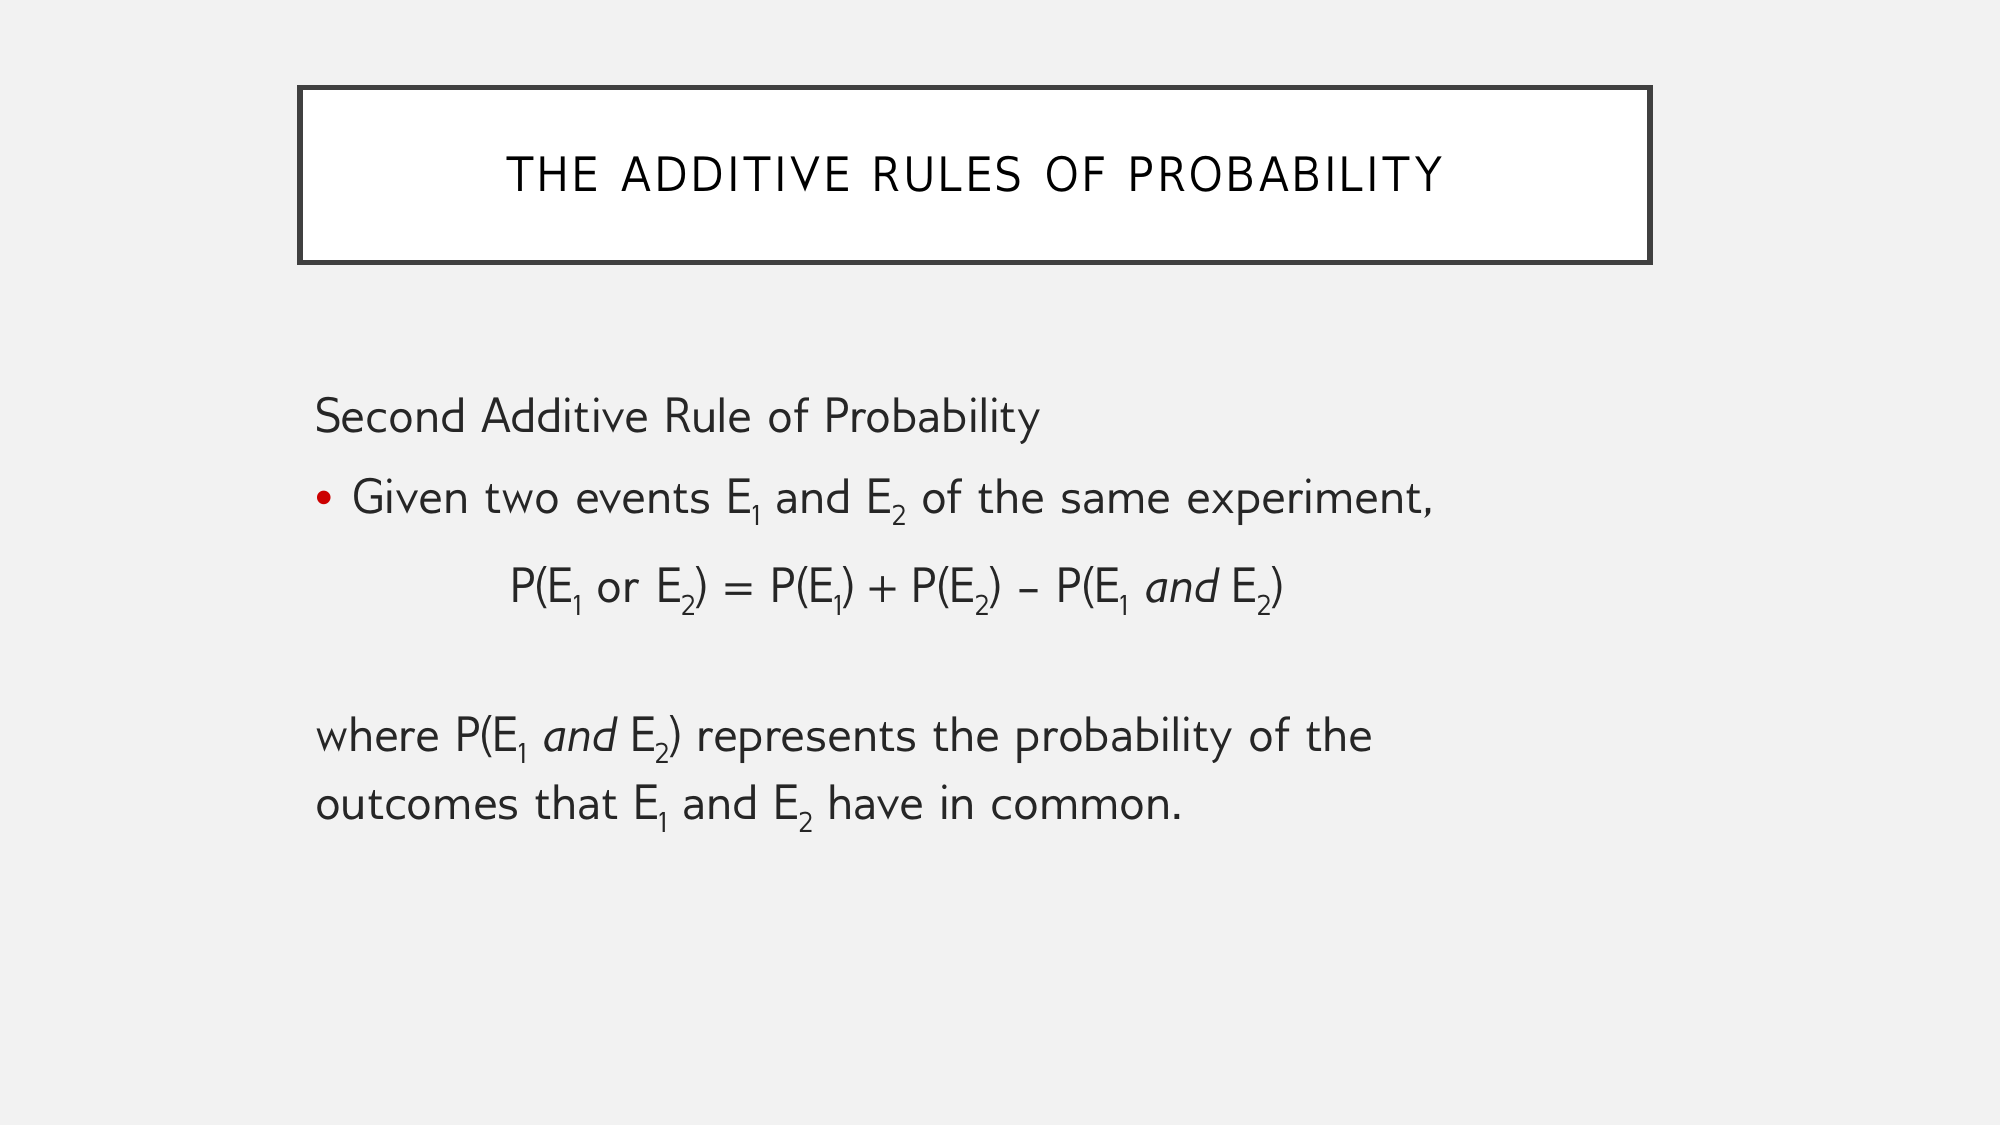

The Additive Rules of Probability
Second Additive Rule of Probability
Given two events E1 and E2 of the same experiment,
             P(E1 or E2) = P(E1) + P(E2) – P(E1 and E2)
where P(E1 and E2) represents the probability of the outcomes that E1 and E2 have in common.